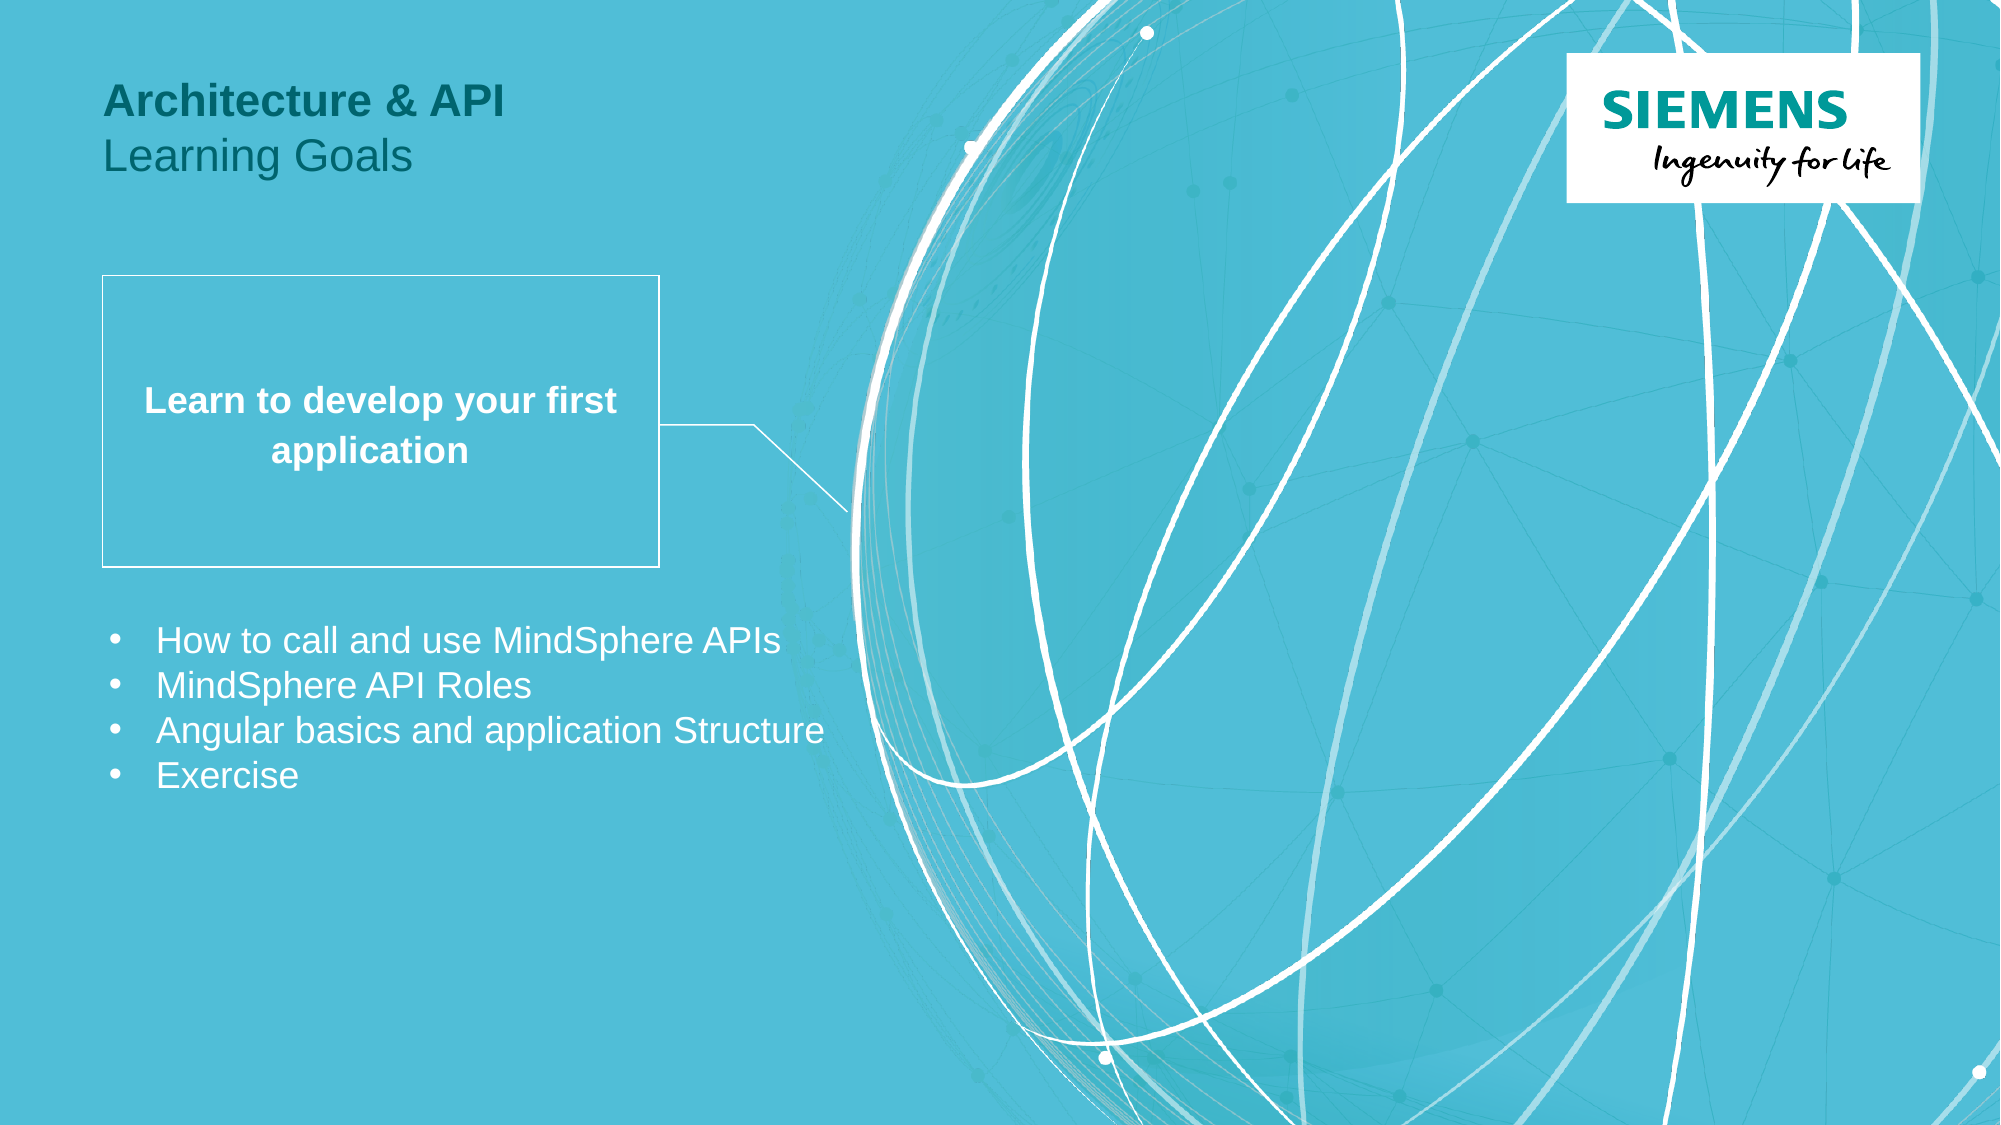

# Architecture & API Learning Goals
Learn to develop your first application
How to call and use MindSphere APIs
MindSphere API Roles
Angular basics and application Structure
Exercise